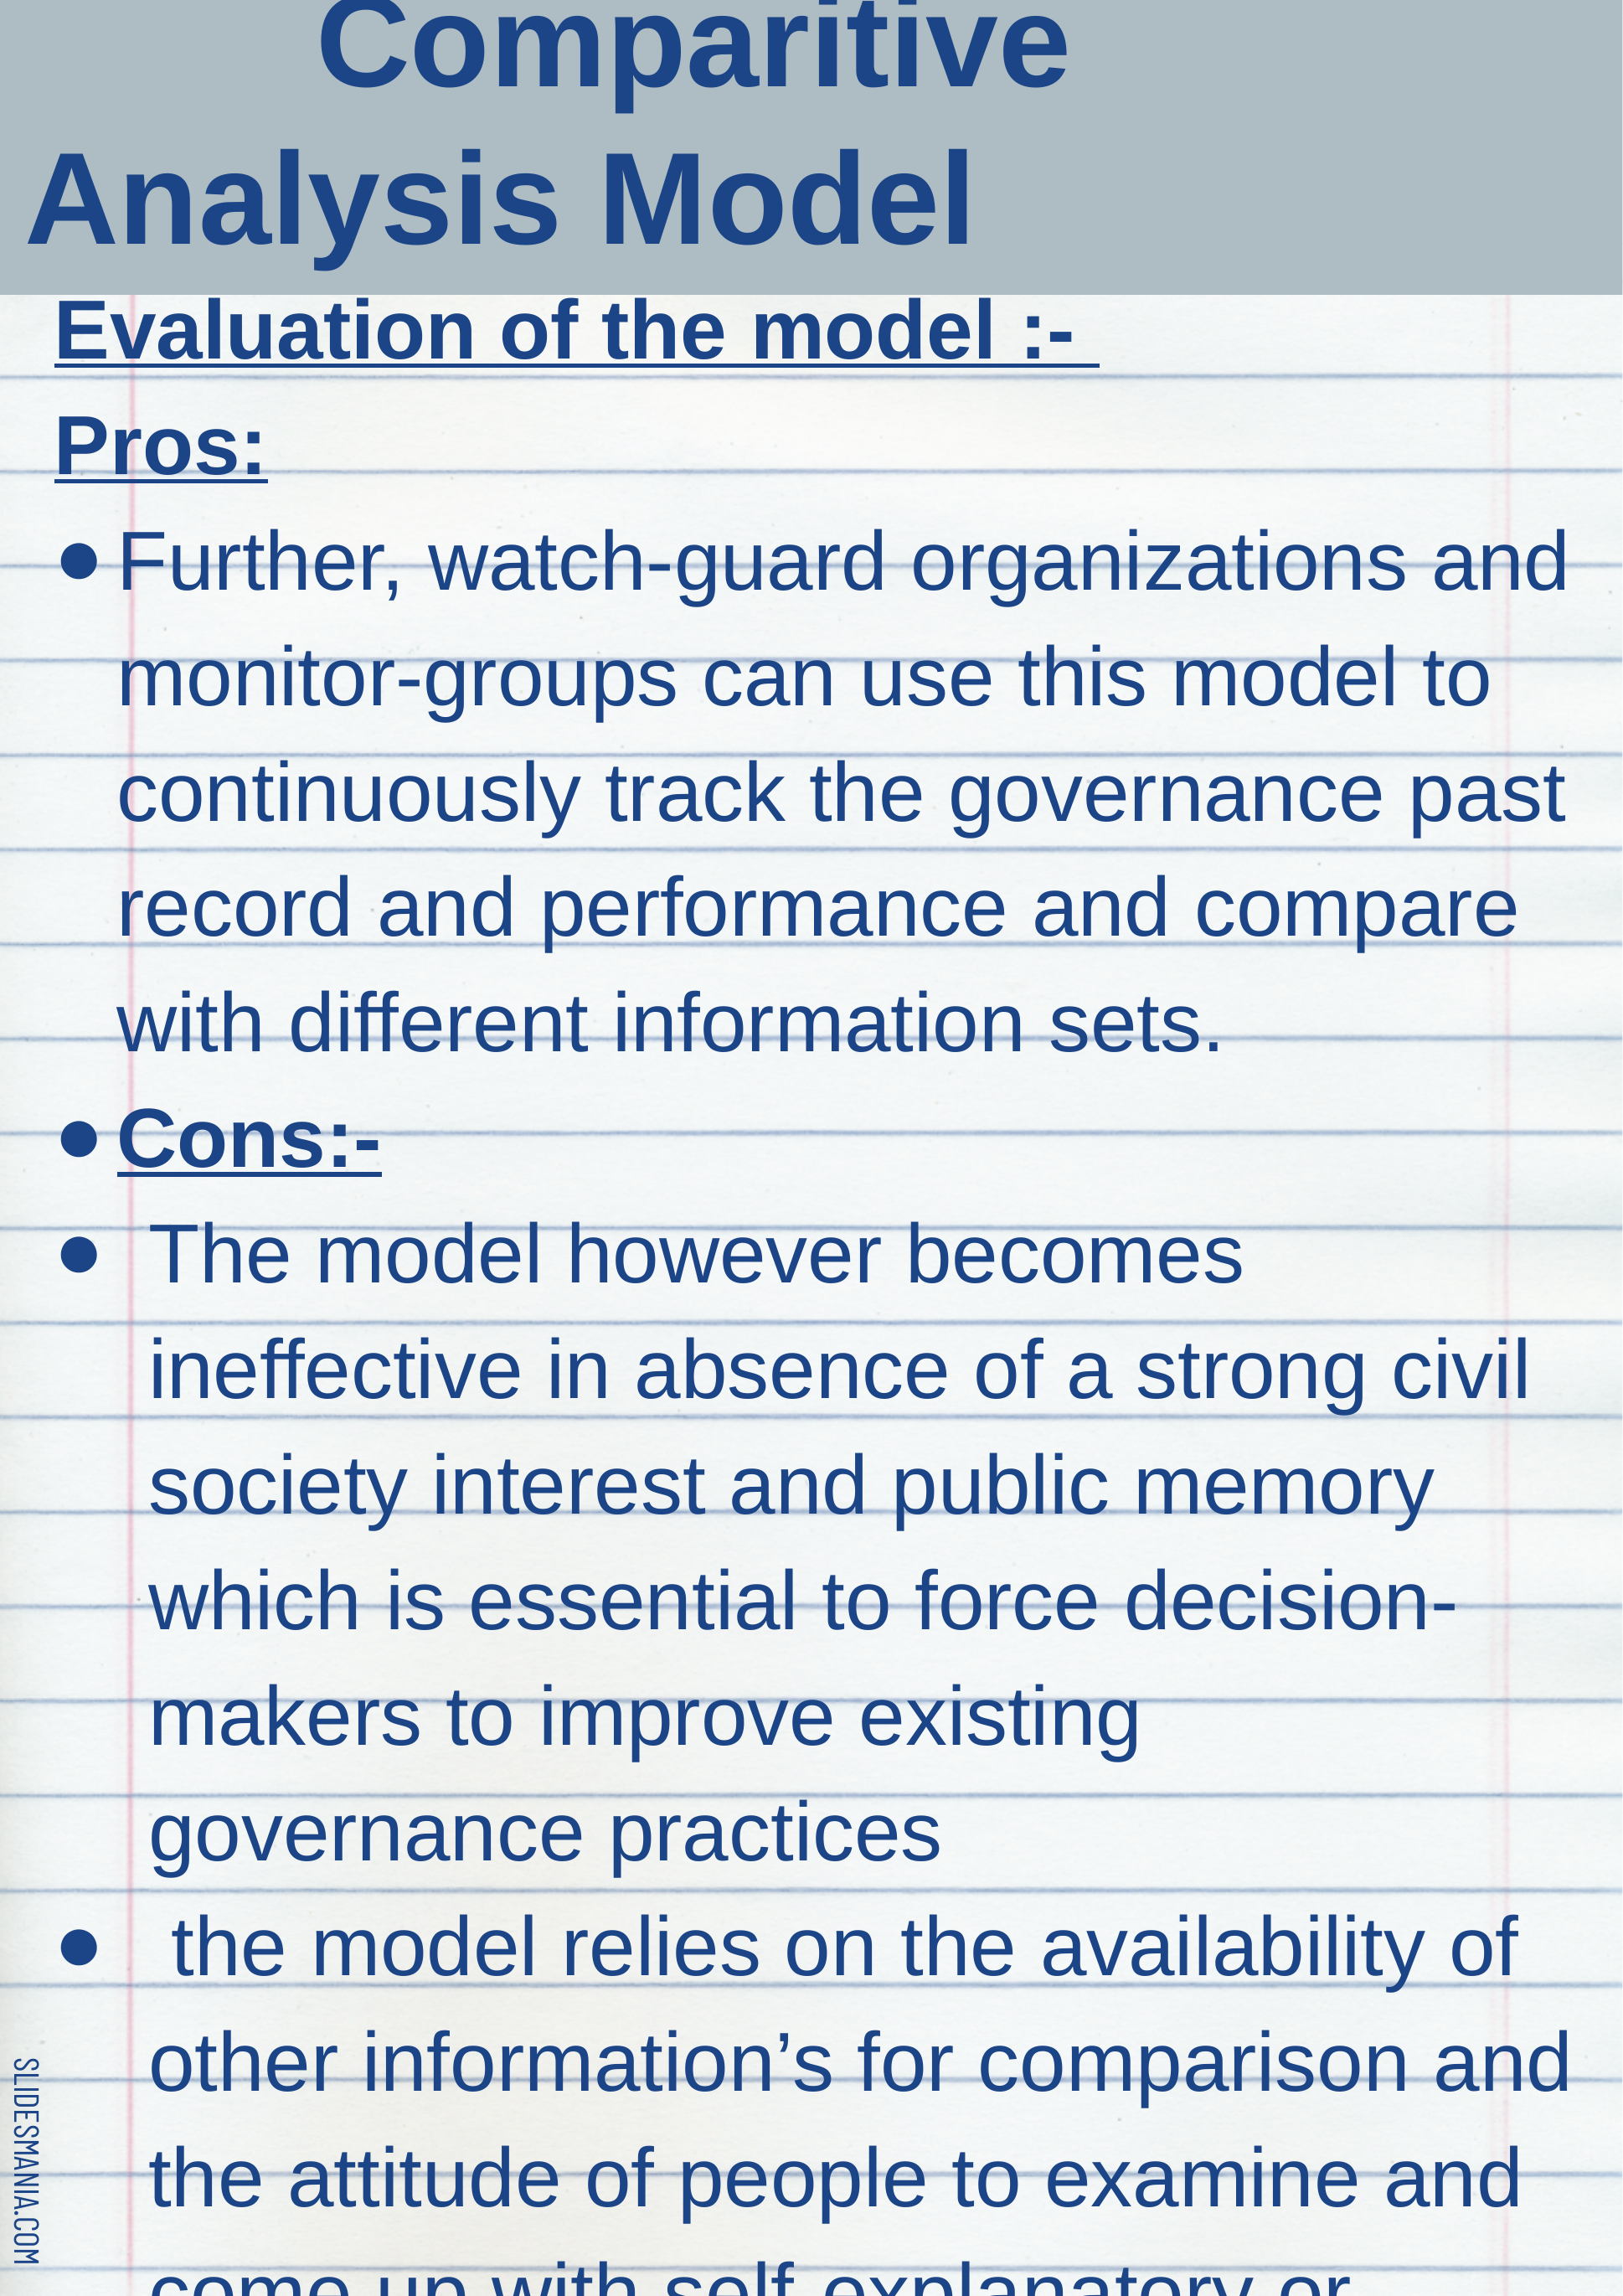

# Comparitive Analysis Model
Evaluation of the model :-
Pros:
Further, watch-guard organizations and monitor-groups can use this model to continuously track the governance past record and performance and compare with different information sets.
Cons:-
The model however becomes ineffective in absence of a strong civil society interest and public memory which is essential to force decision-makers to improve existing governance practices
 the model relies on the availability of other information’s for comparison and the attitude of people to examine and come up with self-explanatory or strong arguments from the analysis.